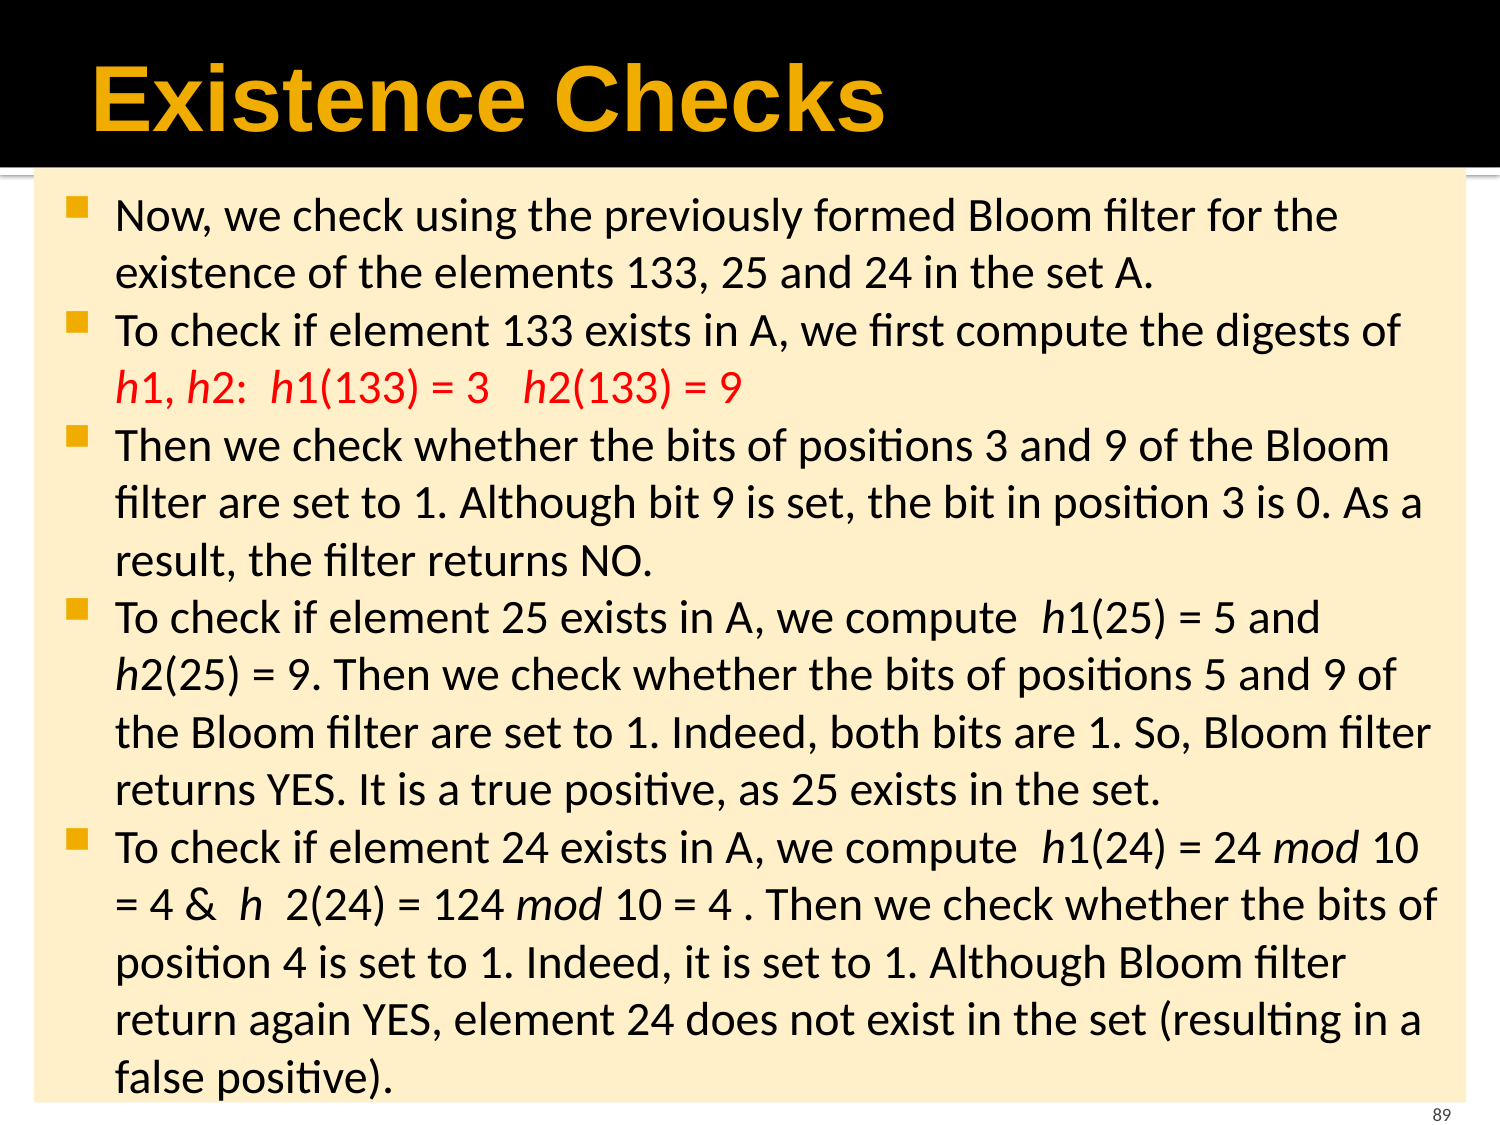

# Existence Checks
Now, we check using the previously formed Bloom filter for the existence of the elements 133, 25 and 24 in the set A.
To check if element 133 exists in A, we first compute the digests of  h1, h2:  h1(133) = 3   h2(133) = 9
Then we check whether the bits of positions 3 and 9 of the Bloom filter are set to 1. Although bit 9 is set, the bit in position 3 is 0. As a result, the filter returns NO.
To check if element 25 exists in A, we compute  h1(25) = 5 and  h2(25) = 9. Then we check whether the bits of positions 5 and 9 of the Bloom filter are set to 1. Indeed, both bits are 1. So, Bloom filter returns YES. It is a true positive, as 25 exists in the set.
To check if element 24 exists in A, we compute  h1(24) = 24 mod 10 = 4 &  h  2(24) = 124 mod 10 = 4 . Then we check whether the bits of position 4 is set to 1. Indeed, it is set to 1. Although Bloom filter return again YES, element 24 does not exist in the set (resulting in a false positive).

89